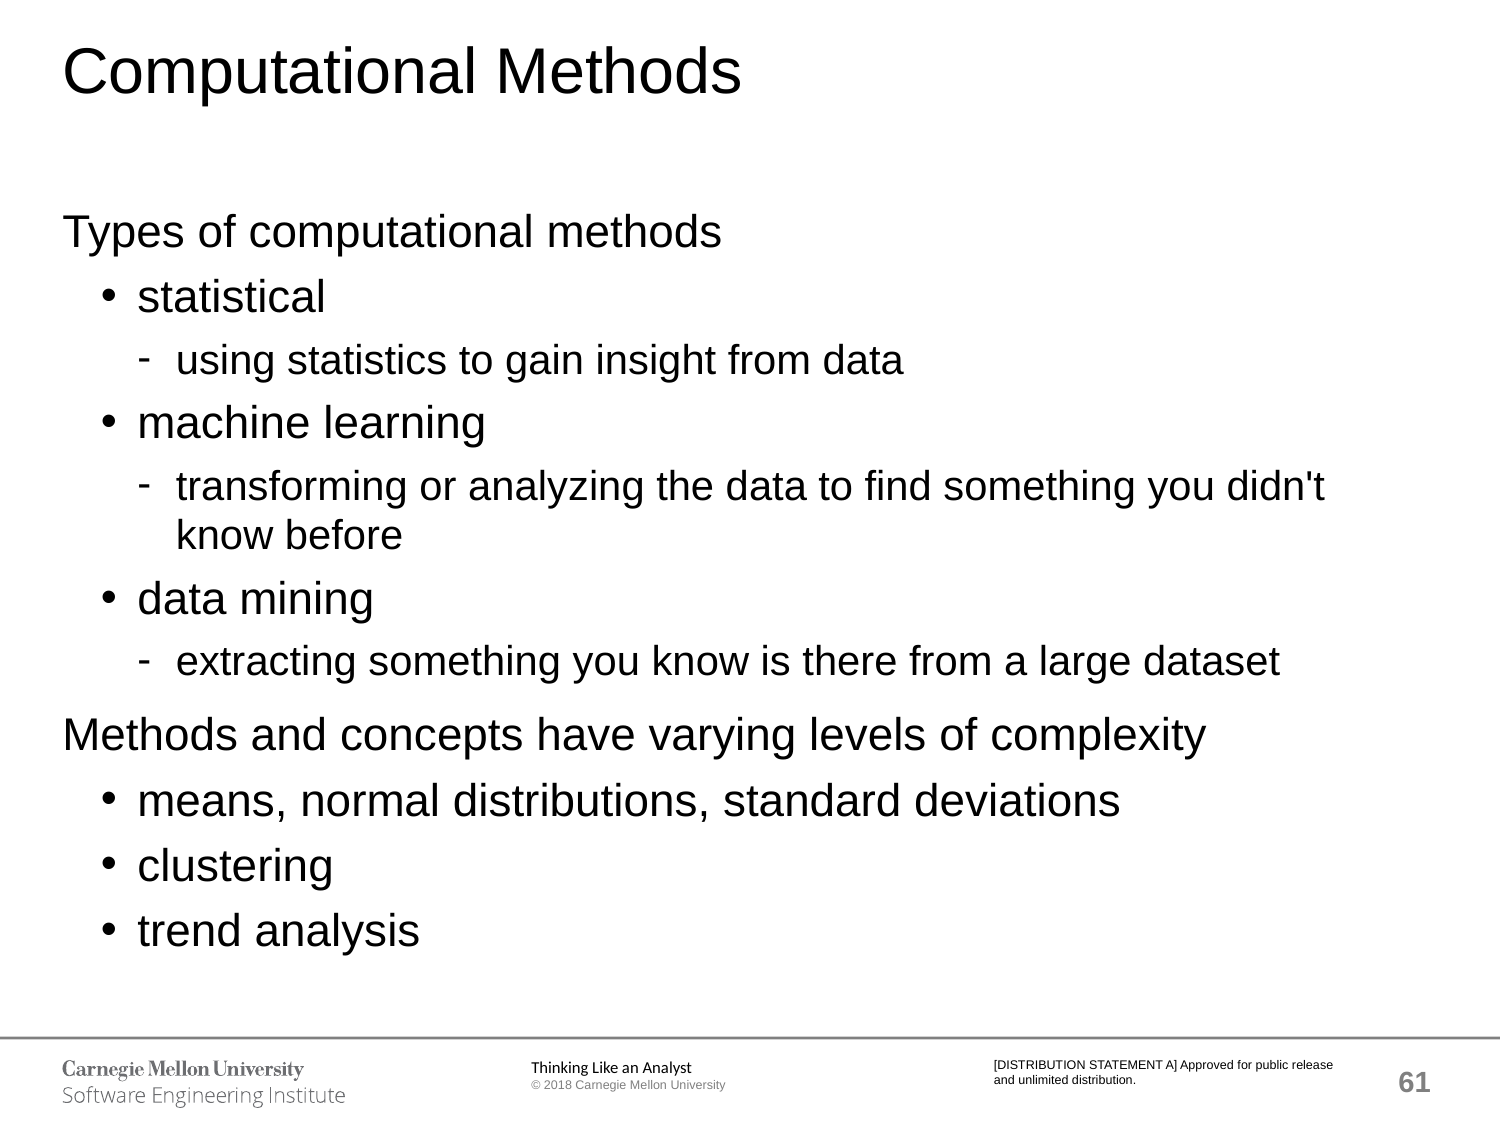

# Computational Methods
Types of computational methods
statistical
using statistics to gain insight from data
machine learning
transforming or analyzing the data to find something you didn't know before
data mining
extracting something you know is there from a large dataset
Methods and concepts have varying levels of complexity
means, normal distributions, standard deviations
clustering
trend analysis